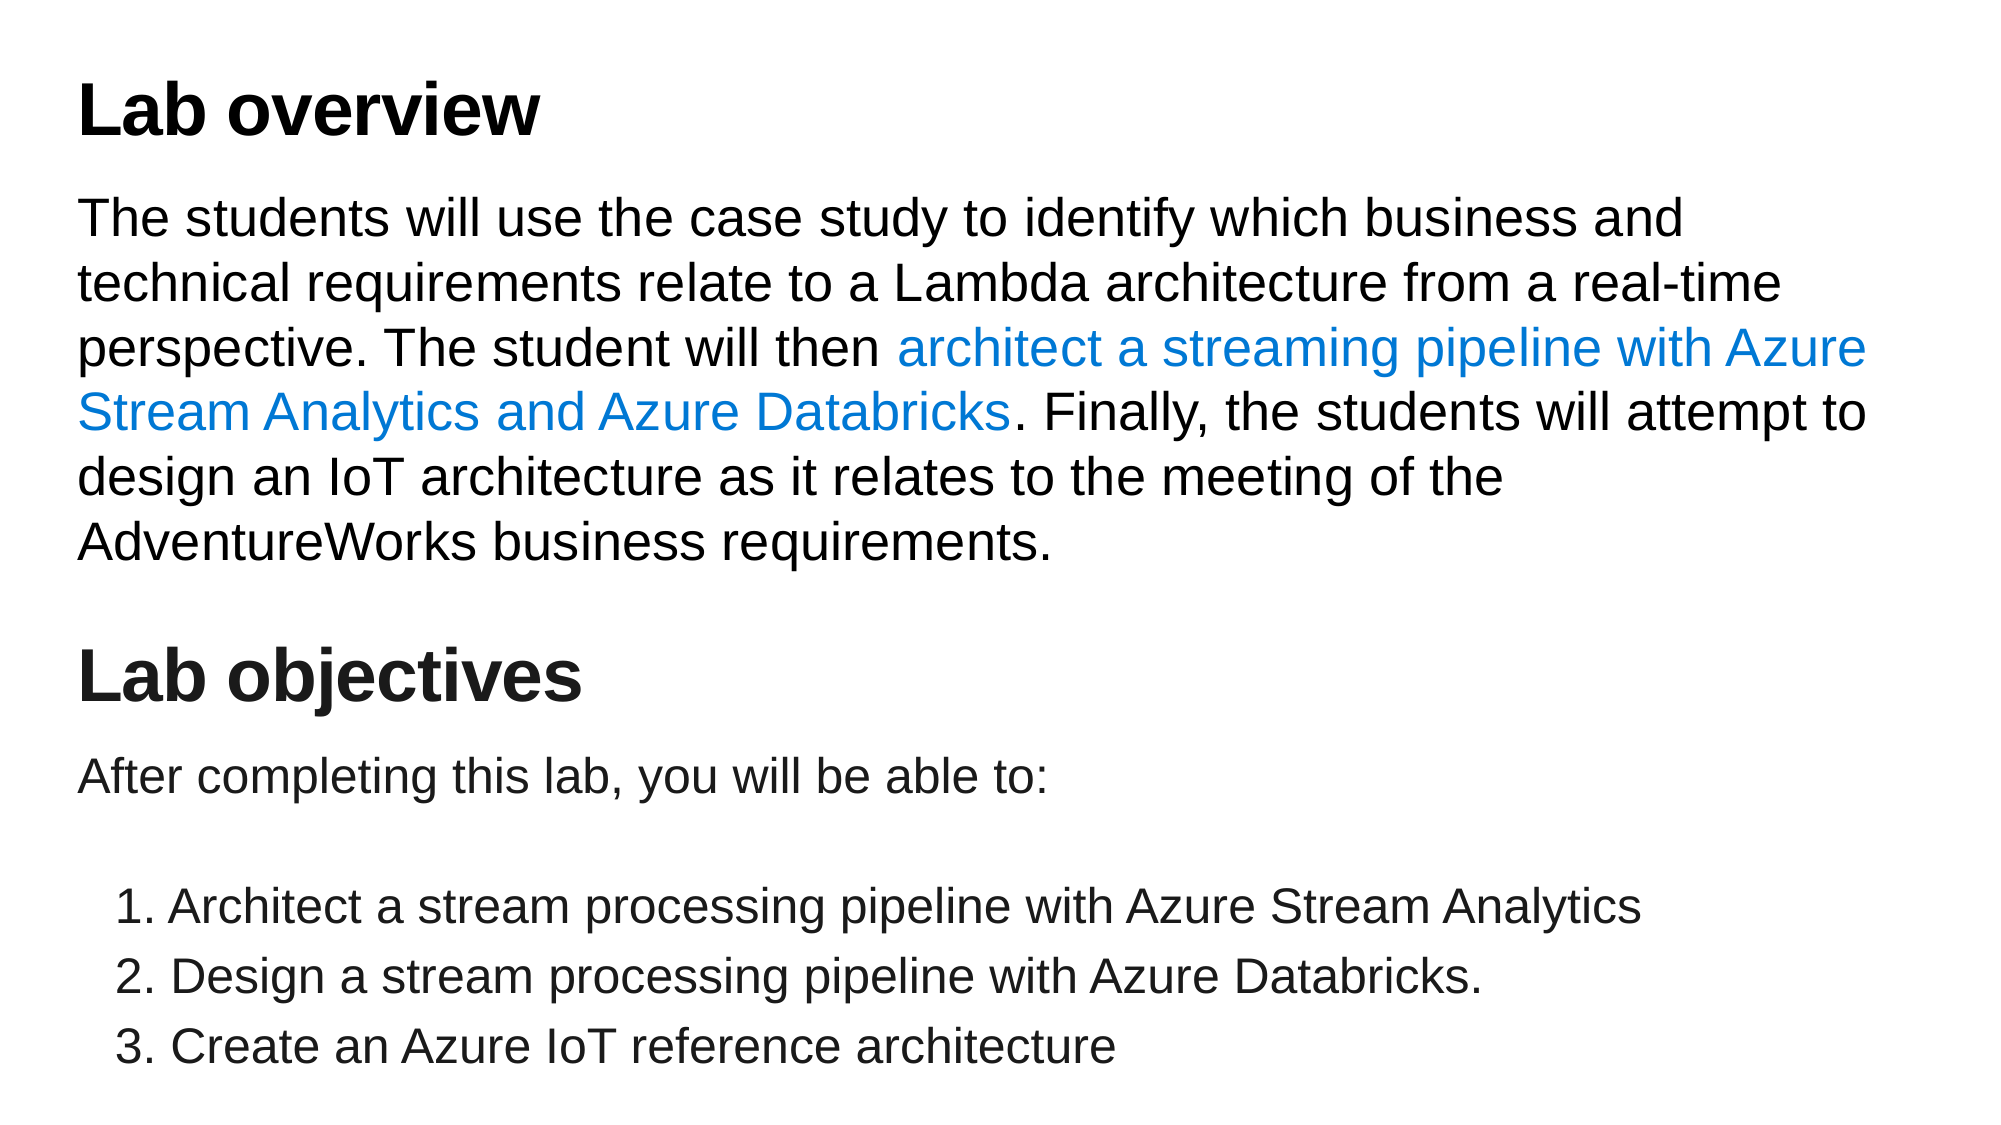

# Lab overview
The students will use the case study to identify which business and technical requirements relate to a Lambda architecture from a real-time perspective. The student will then architect a streaming pipeline with Azure Stream Analytics and Azure Databricks. Finally, the students will attempt to design an IoT architecture as it relates to the meeting of the AdventureWorks business requirements.

Lab objectives
After completing this lab, you will be able to:
1. Architect a stream processing pipeline with Azure Stream Analytics
2. Design a stream processing pipeline with Azure Databricks.
3. Create an Azure IoT reference architecture